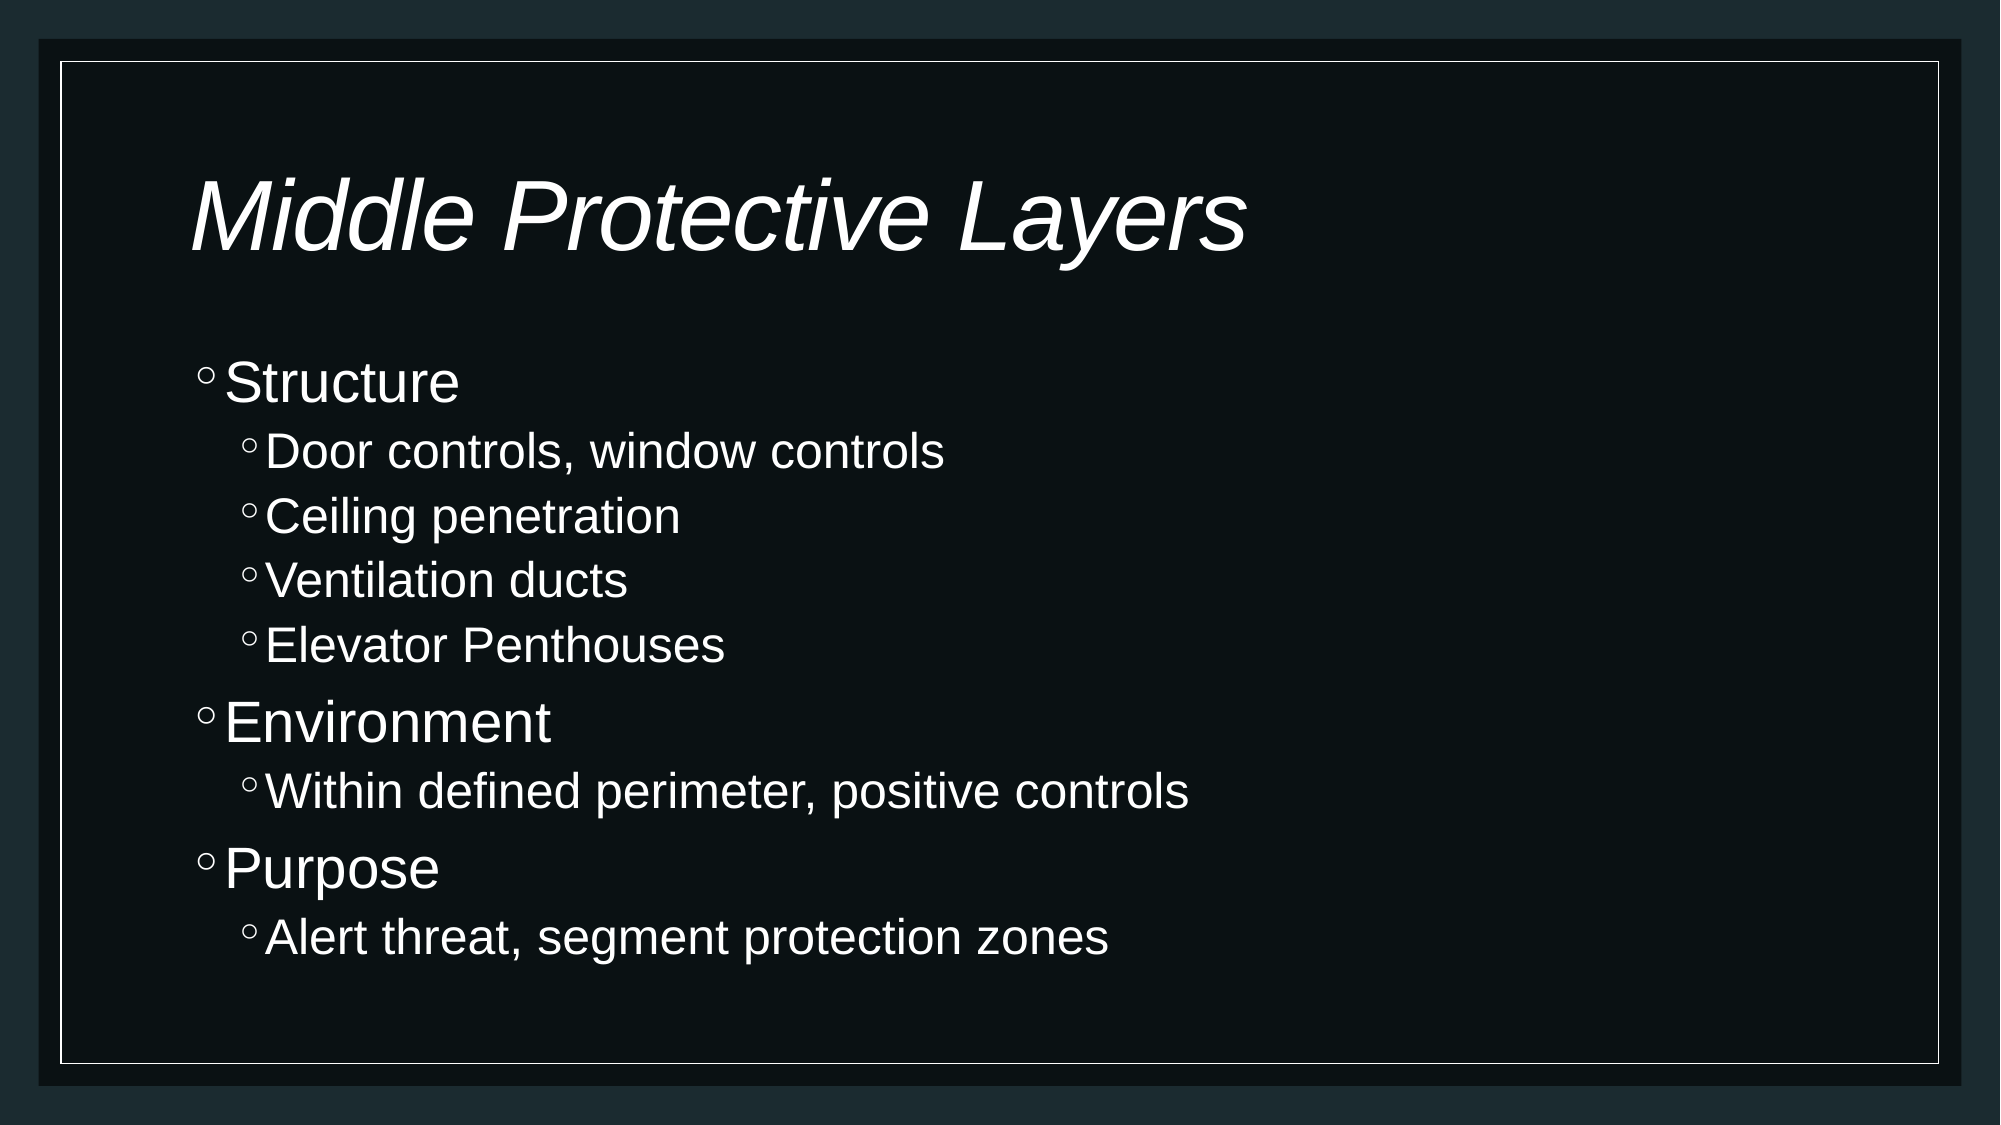

# Middle Protective Layers
Structure
Door controls, window controls
Ceiling penetration
Ventilation ducts
Elevator Penthouses
Environment
Within defined perimeter, positive controls
Purpose
Alert threat, segment protection zones